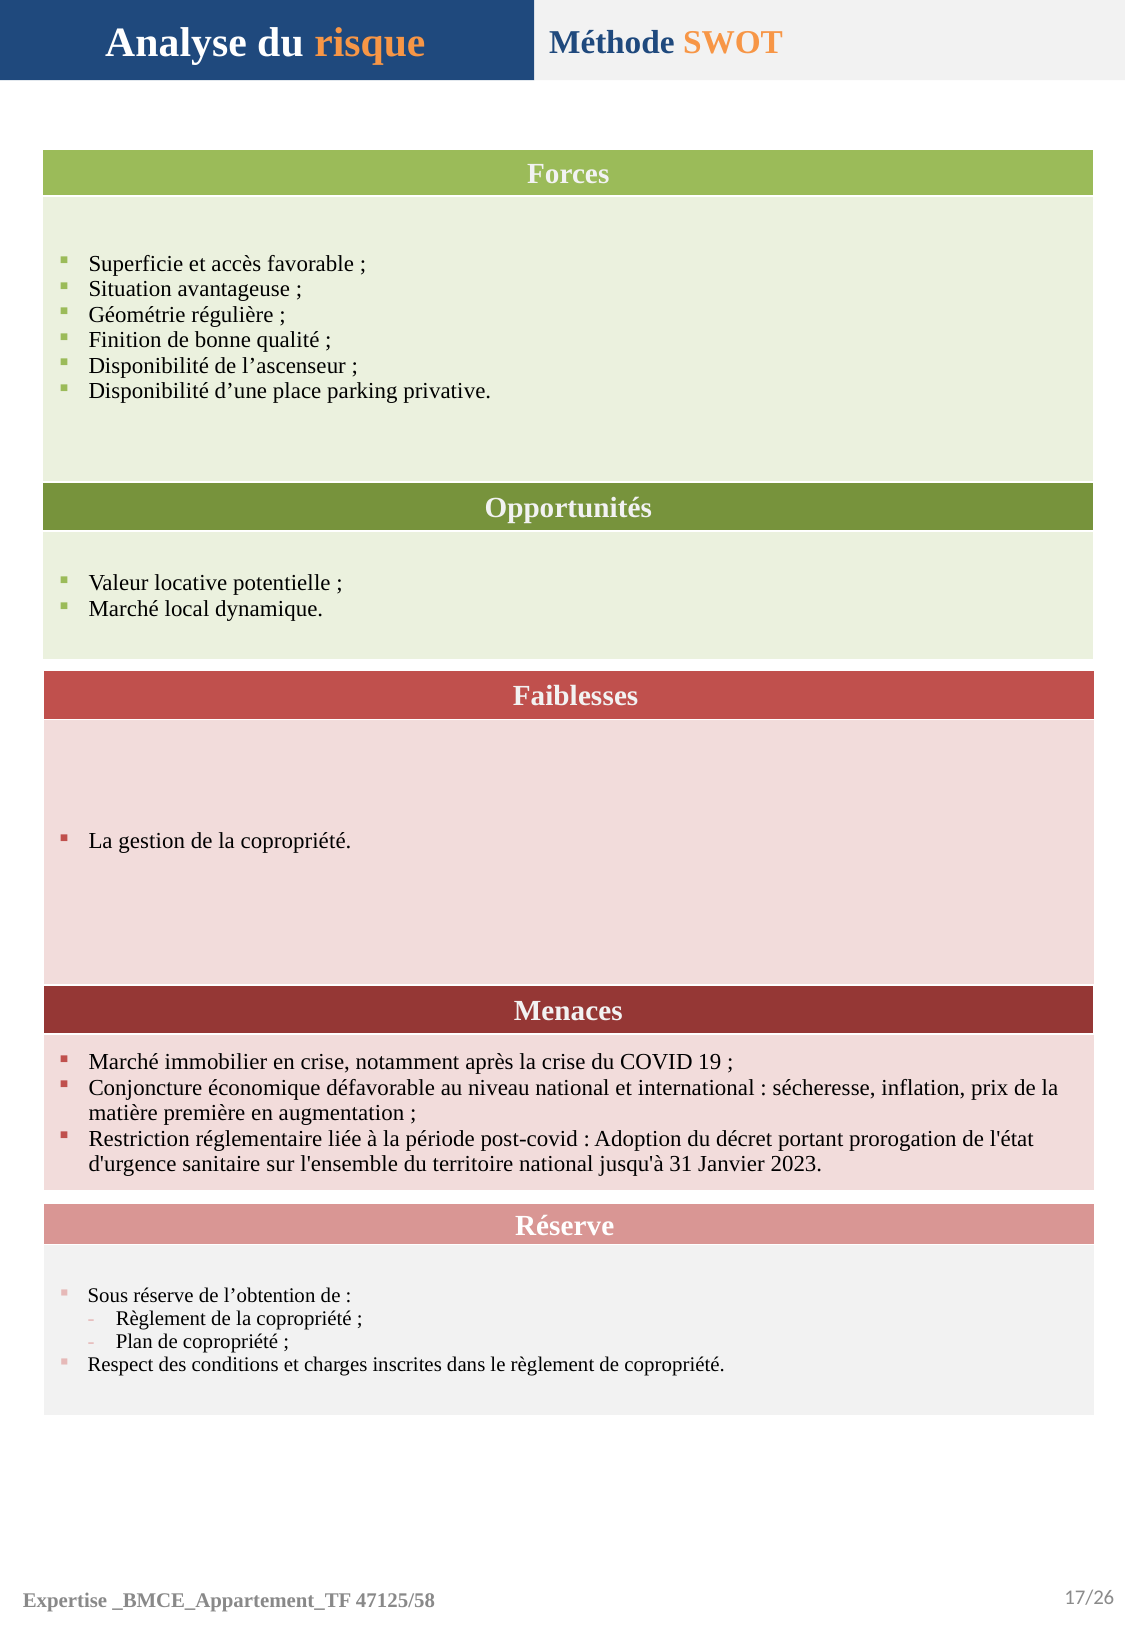

Analyse du risque
Méthode SWOT
| Forces |
| --- |
| Superficie et accès favorable ; Situation avantageuse ; Géométrie régulière ; Finition de bonne qualité ; Disponibilité de l’ascenseur ; Disponibilité d’une place parking privative. |
| Opportunités |
| Valeur locative potentielle ; Marché local dynamique. |
| Faiblesses |
| --- |
| La gestion de la copropriété. |
| Menaces |
| Marché immobilier en crise, notamment après la crise du COVID 19 ; Conjoncture économique défavorable au niveau national et international : sécheresse, inflation, prix de la matière première en augmentation ; Restriction réglementaire liée à la période post-covid : Adoption du décret portant prorogation de l'état d'urgence sanitaire sur l'ensemble du territoire national jusqu'à 31 Janvier 2023. |
| Réserve |
| --- |
| Sous réserve de l’obtention de : Règlement de la copropriété ; Plan de copropriété ; Respect des conditions et charges inscrites dans le règlement de copropriété. |
17/26
Expertise _BMCE_Appartement_TF 47125/58